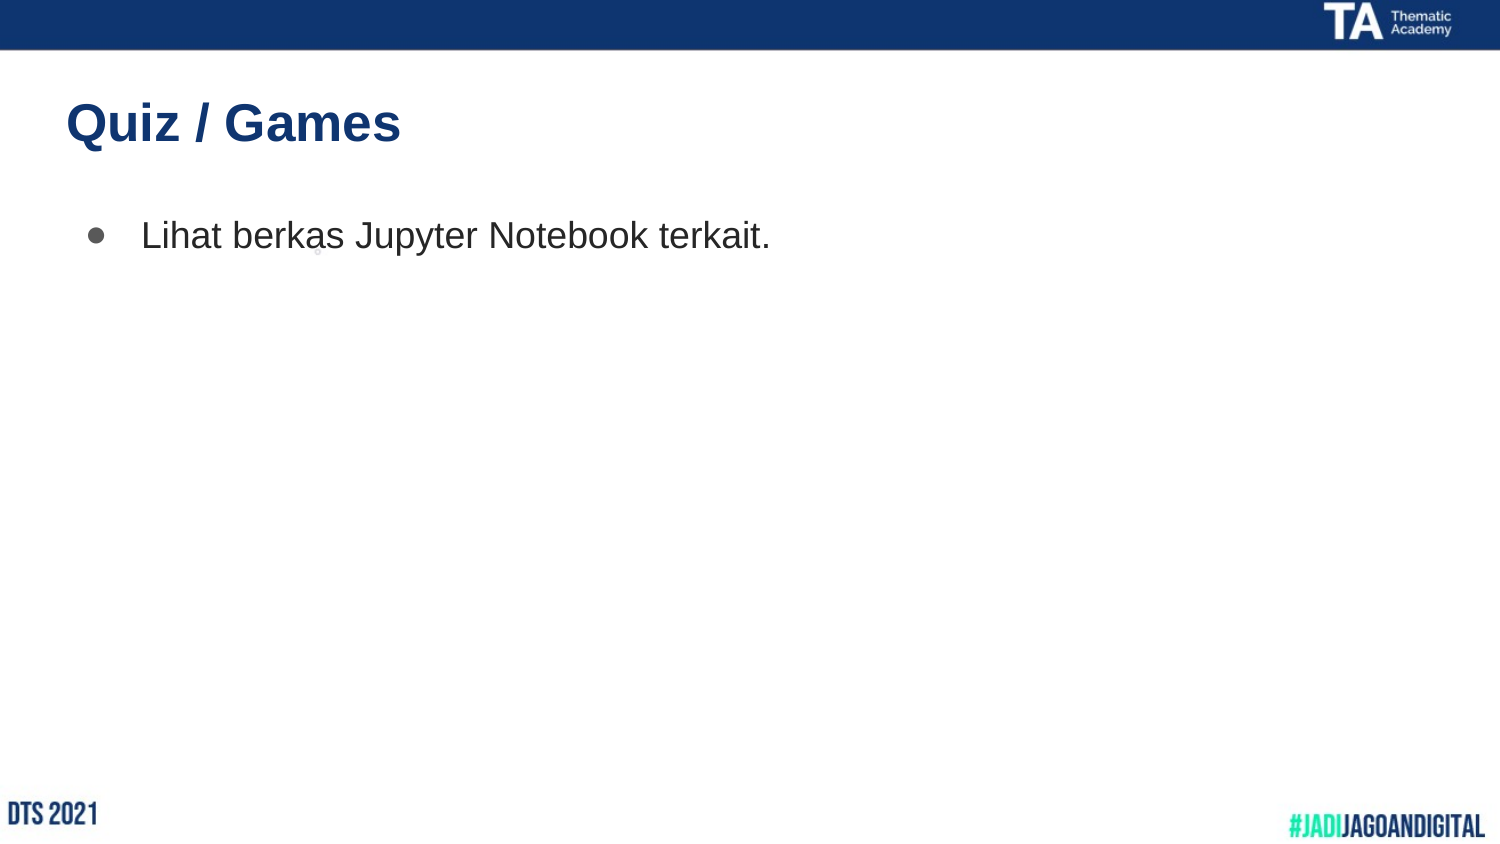

# Quiz / Games
Lihat berkas Jupyter Notebook terkait.